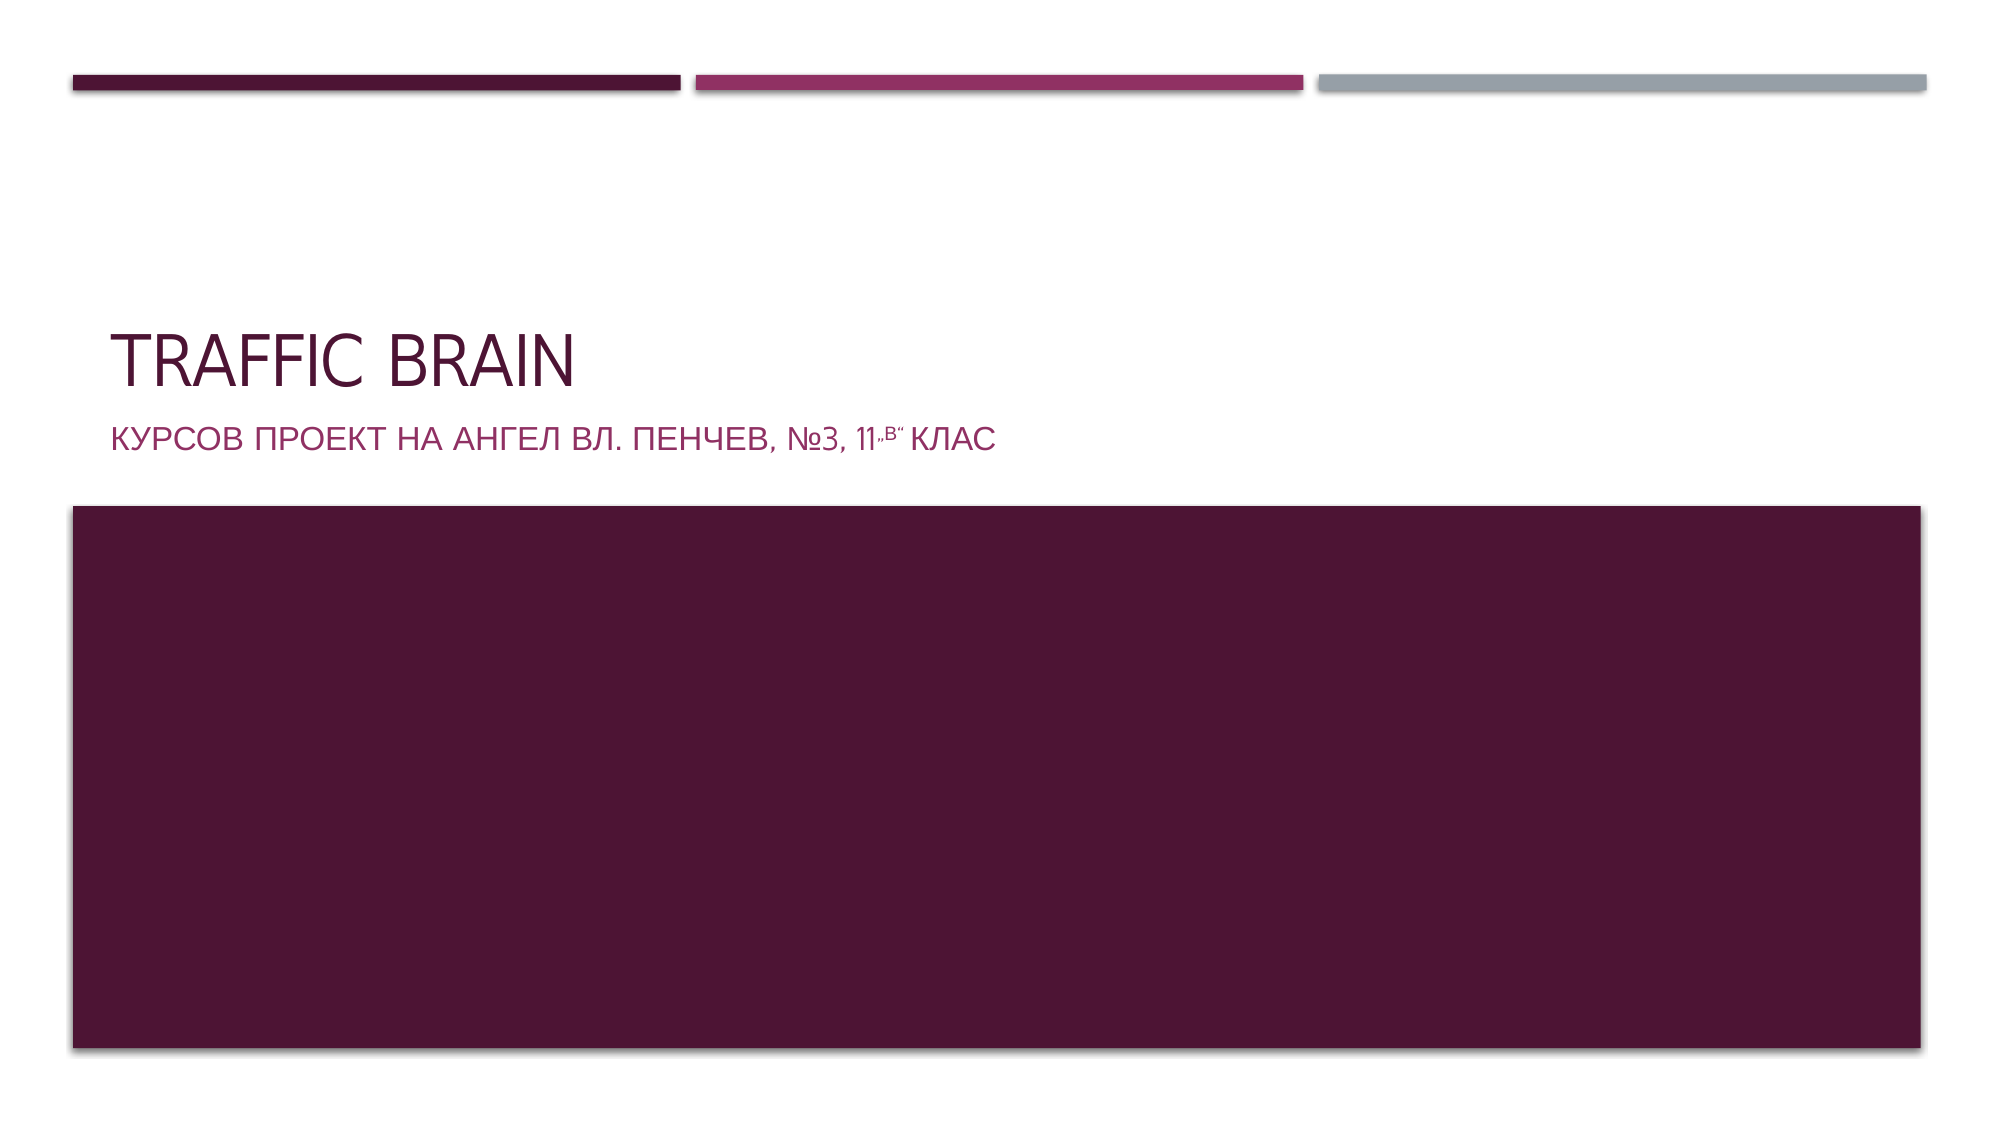

# Traffic Brain
Курсов проект на ангел вл. Пенчев, №3, 11„в“ клас